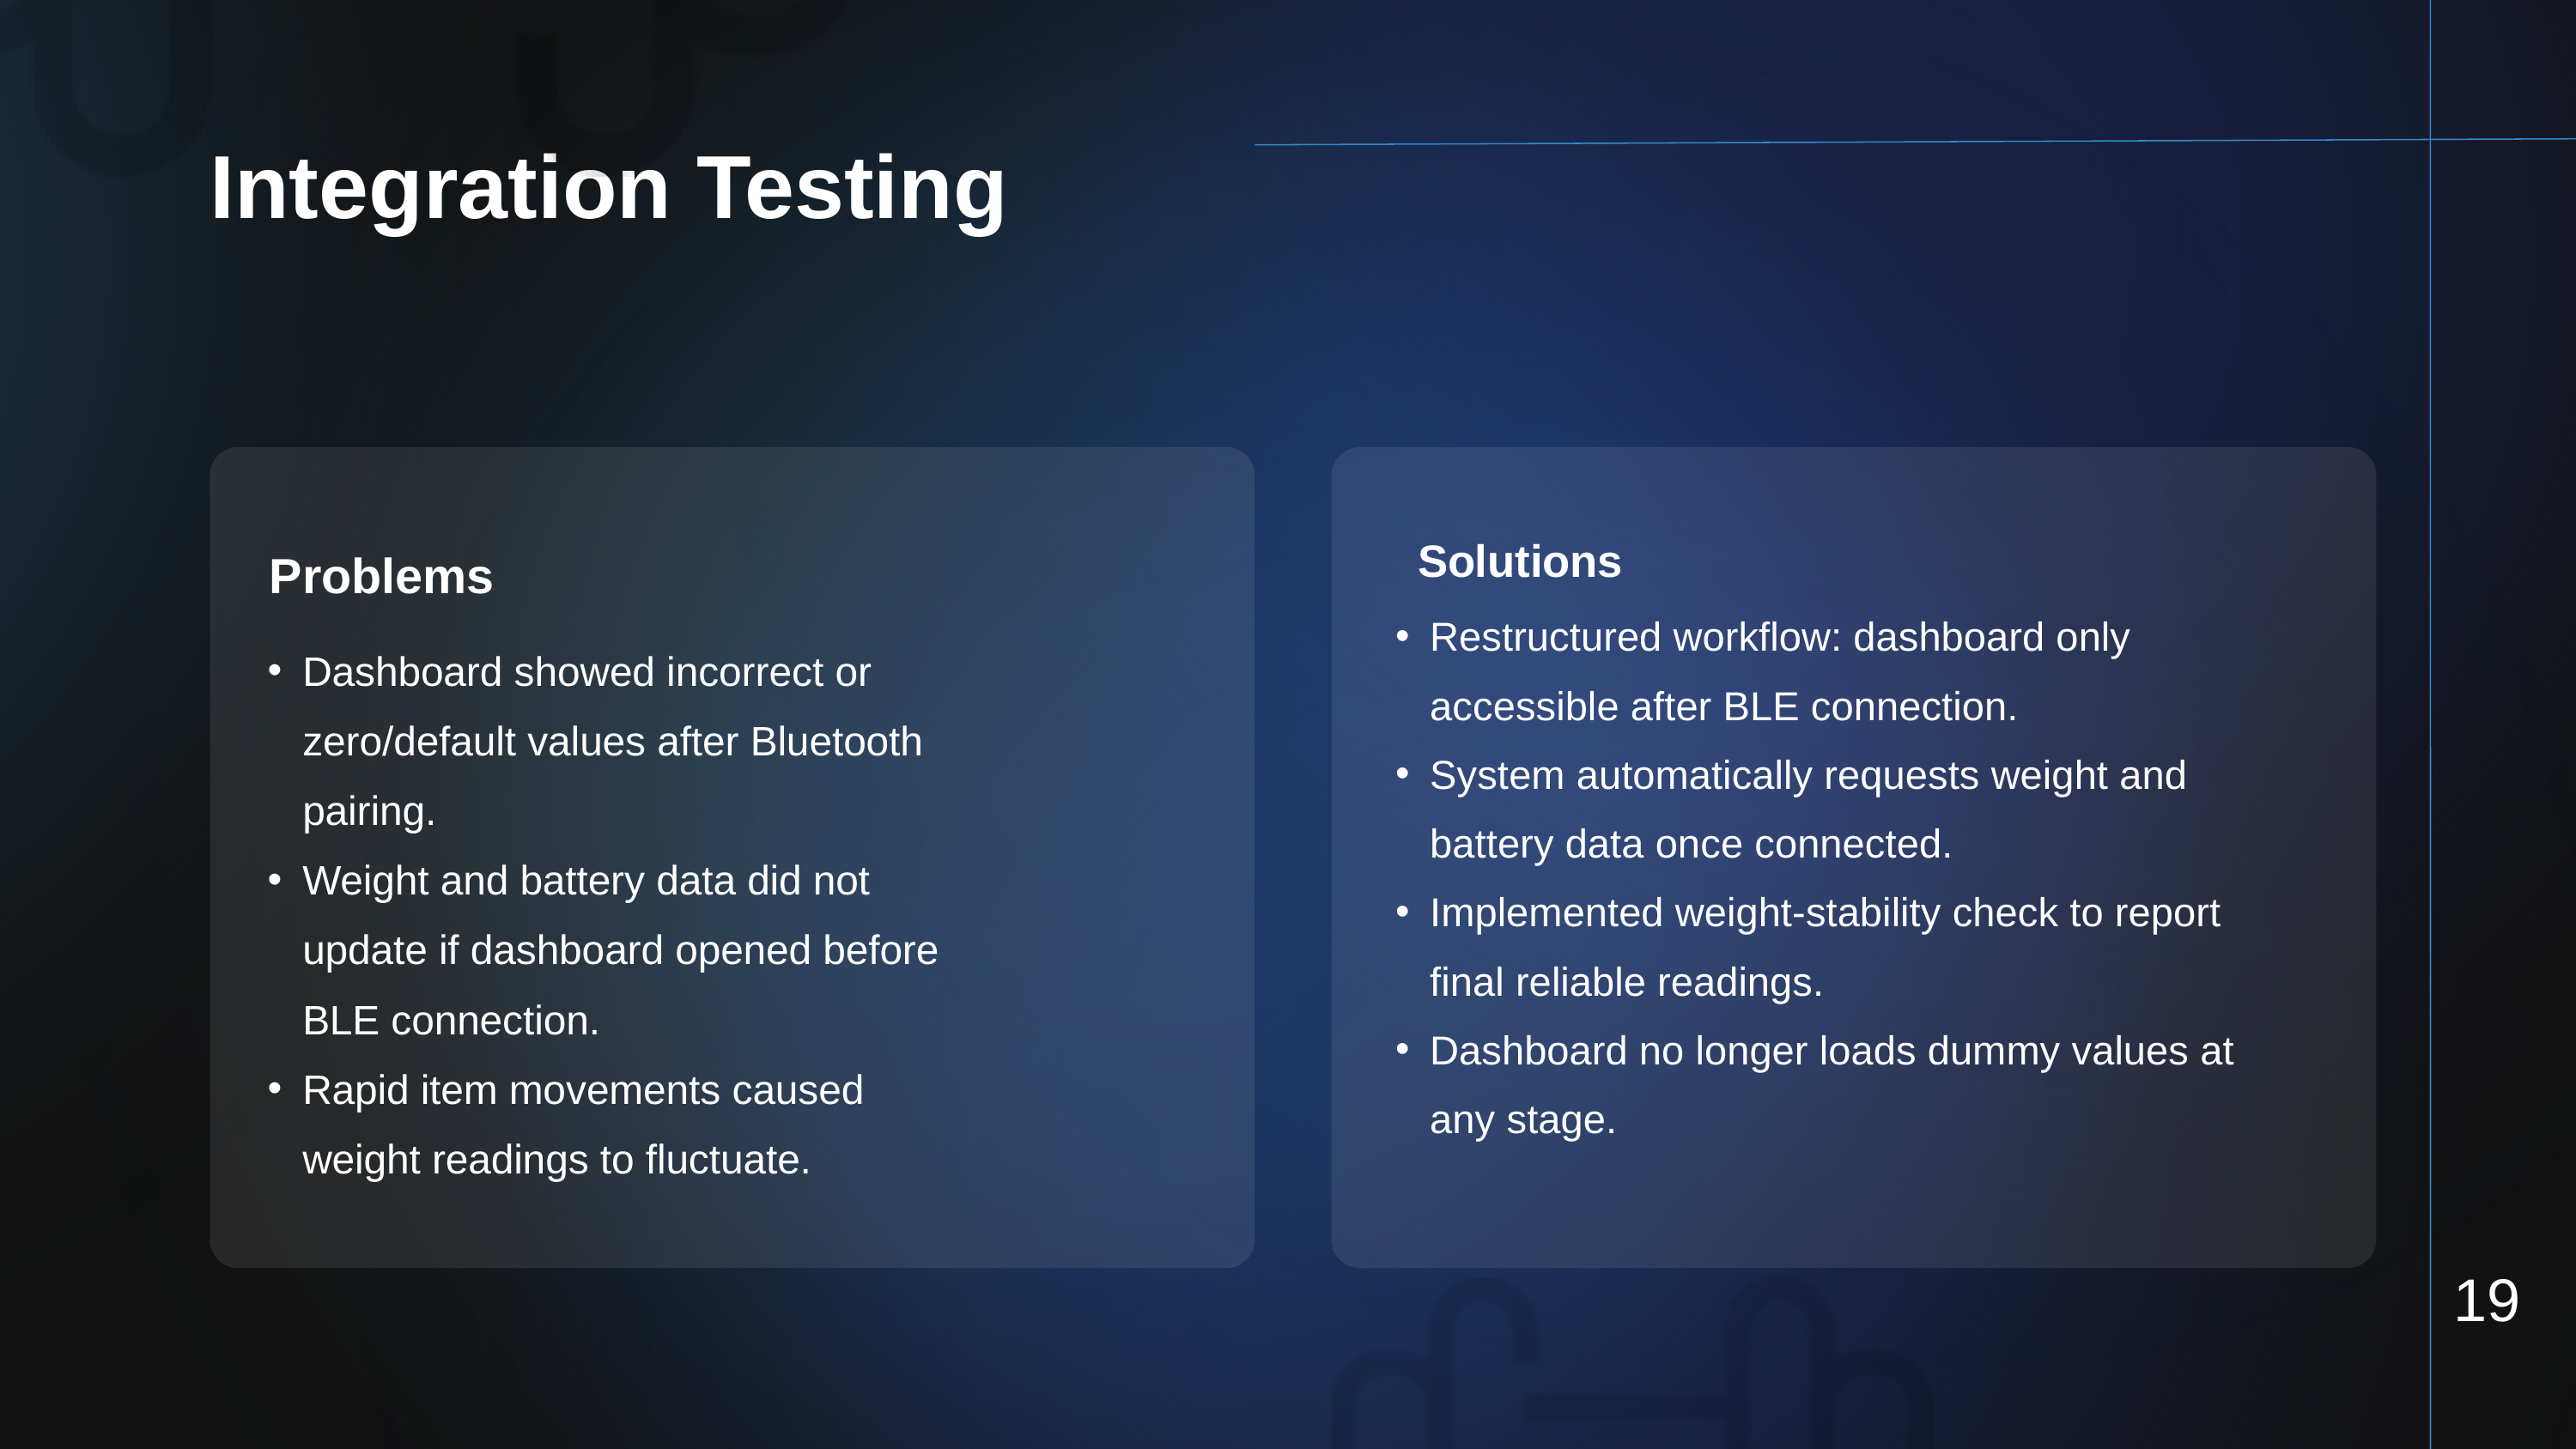

Integration Testing

Solutions

Problems

Restructured workflow: dashboard only accessible after BLE connection.
System automatically requests weight and battery data once connected.
Implemented weight-stability check to report final reliable readings.
Dashboard no longer loads dummy values at any stage.

Dashboard showed incorrect or zero/default values after Bluetooth pairing.
Weight and battery data did not update if dashboard opened before BLE connection.
Rapid item movements caused weight readings to fluctuate.

19